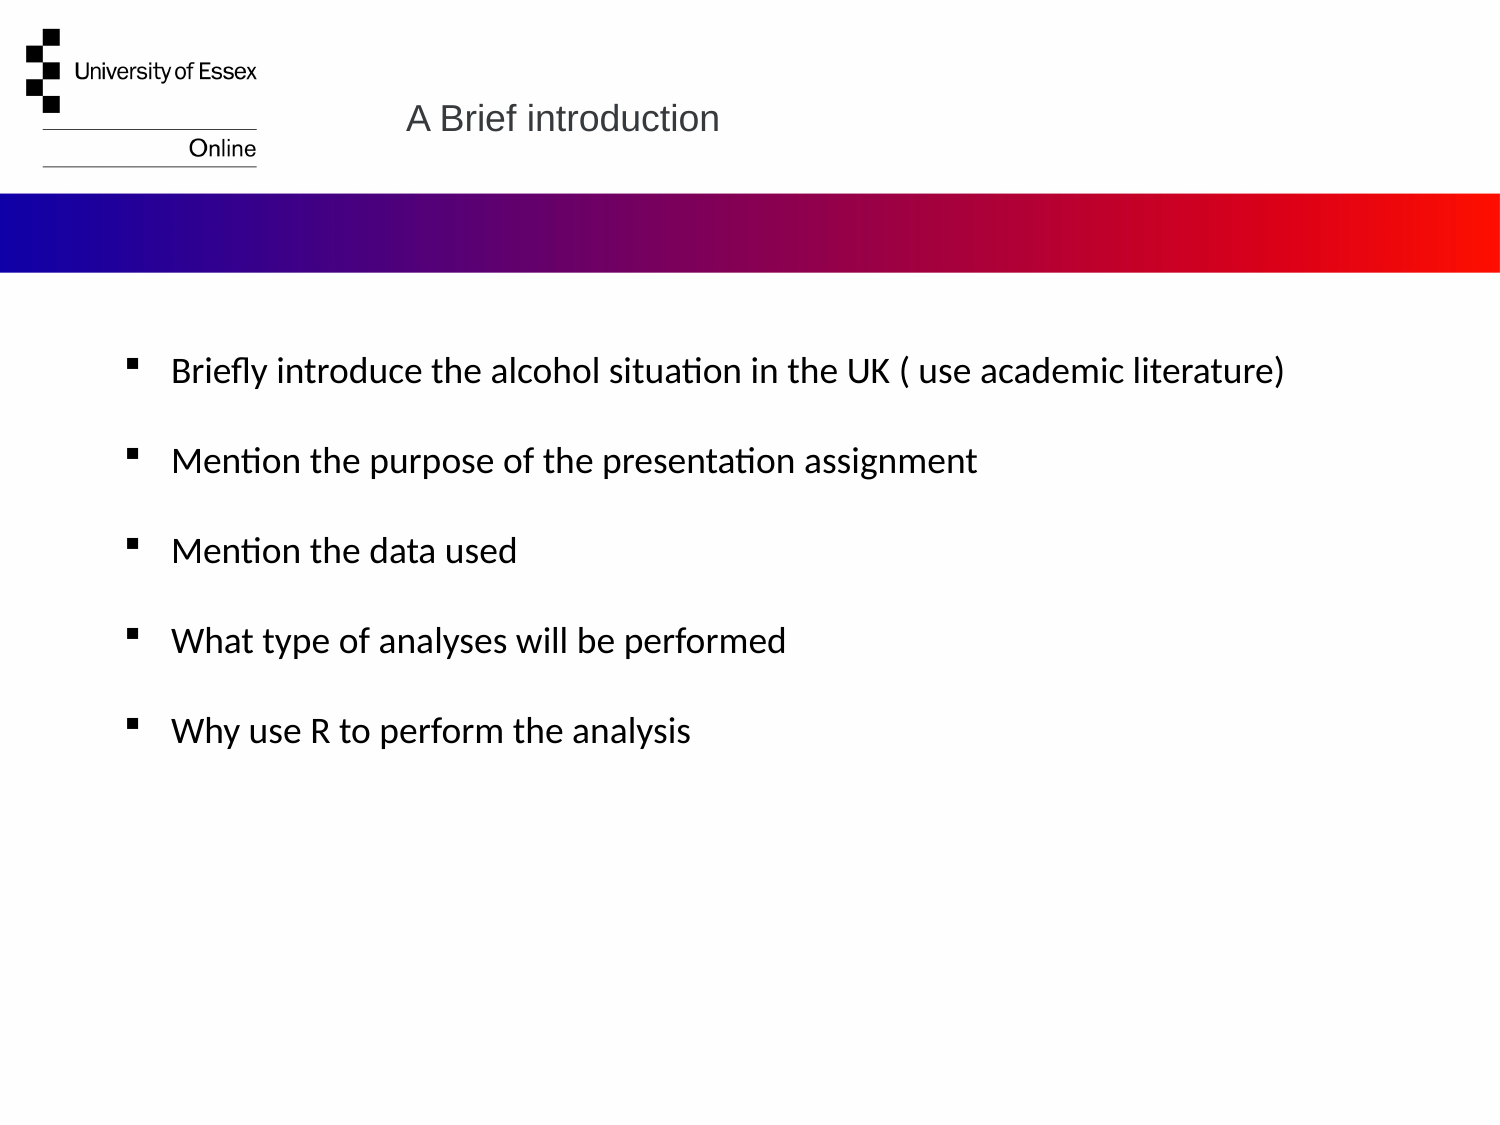

A Brief introduction
Briefly introduce the alcohol situation in the UK ( use academic literature)

Mention the purpose of the presentation assignment

Mention the data used

What type of analyses will be performed

Why use R to perform the analysis